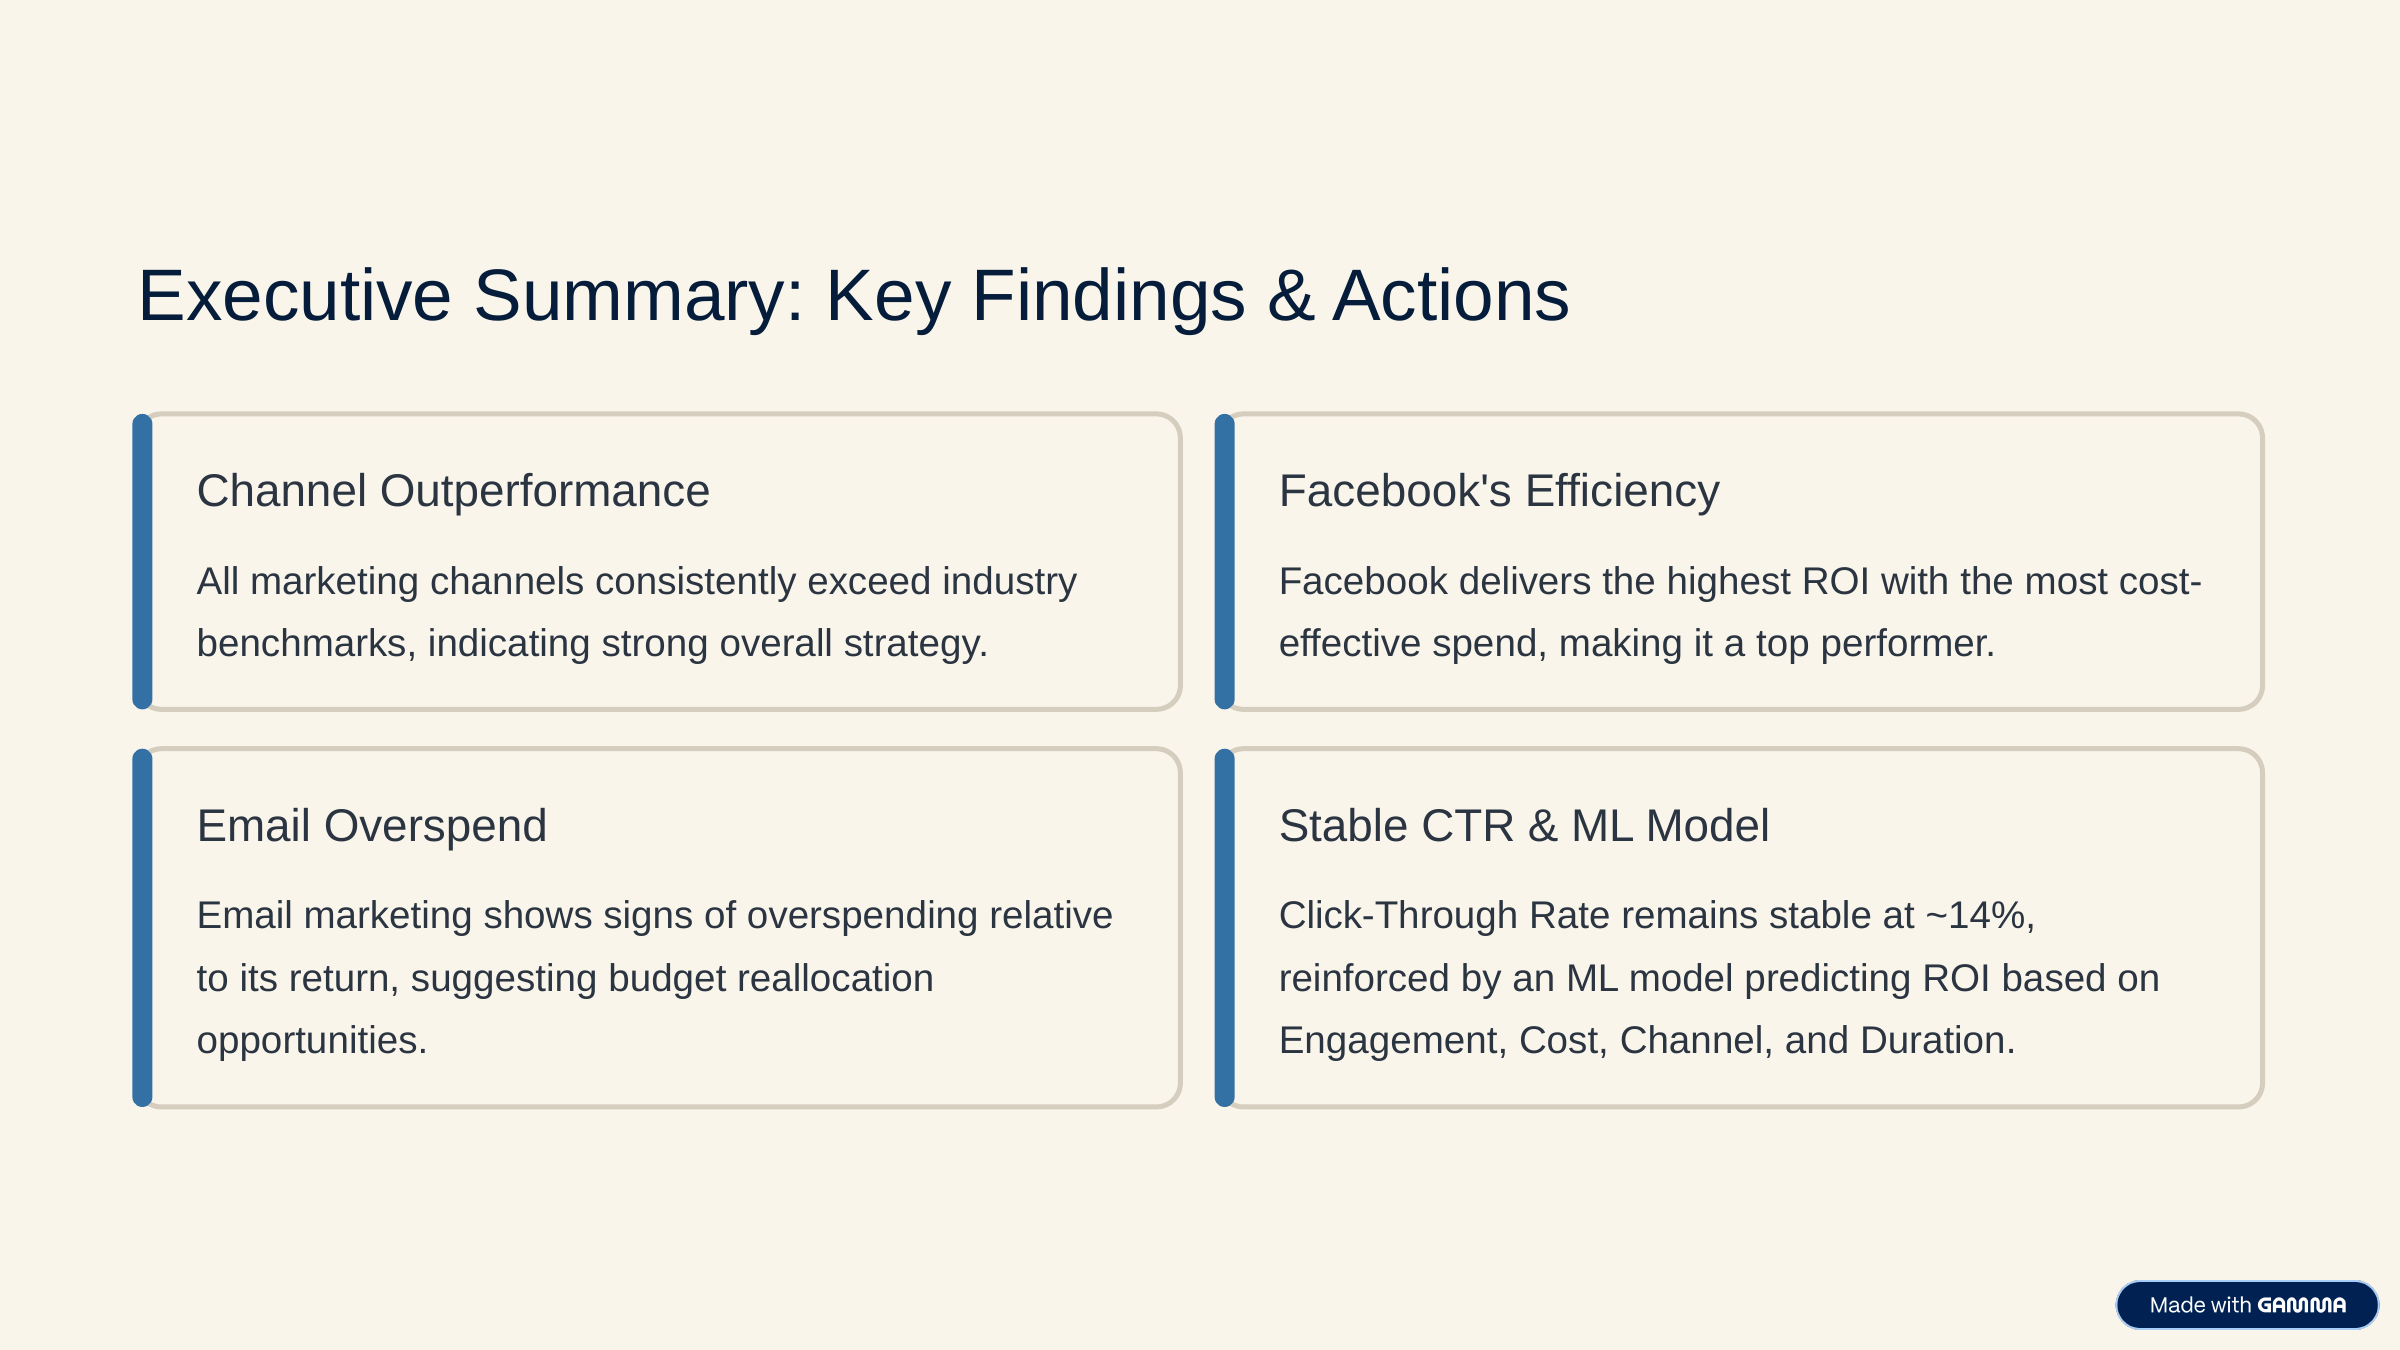

Executive Summary: Key Findings & Actions

Channel Outperformance
Facebook's Efficiency
All marketing channels consistently exceed industry benchmarks, indicating strong overall strategy.
Facebook delivers the highest ROI with the most cost-effective spend, making it a top performer.

Email Overspend
Stable CTR & ML Model
Email marketing shows signs of overspending relative to its return, suggesting budget reallocation opportunities.
Click-Through Rate remains stable at ~14%, reinforced by an ML model predicting ROI based on Engagement, Cost, Channel, and Duration.